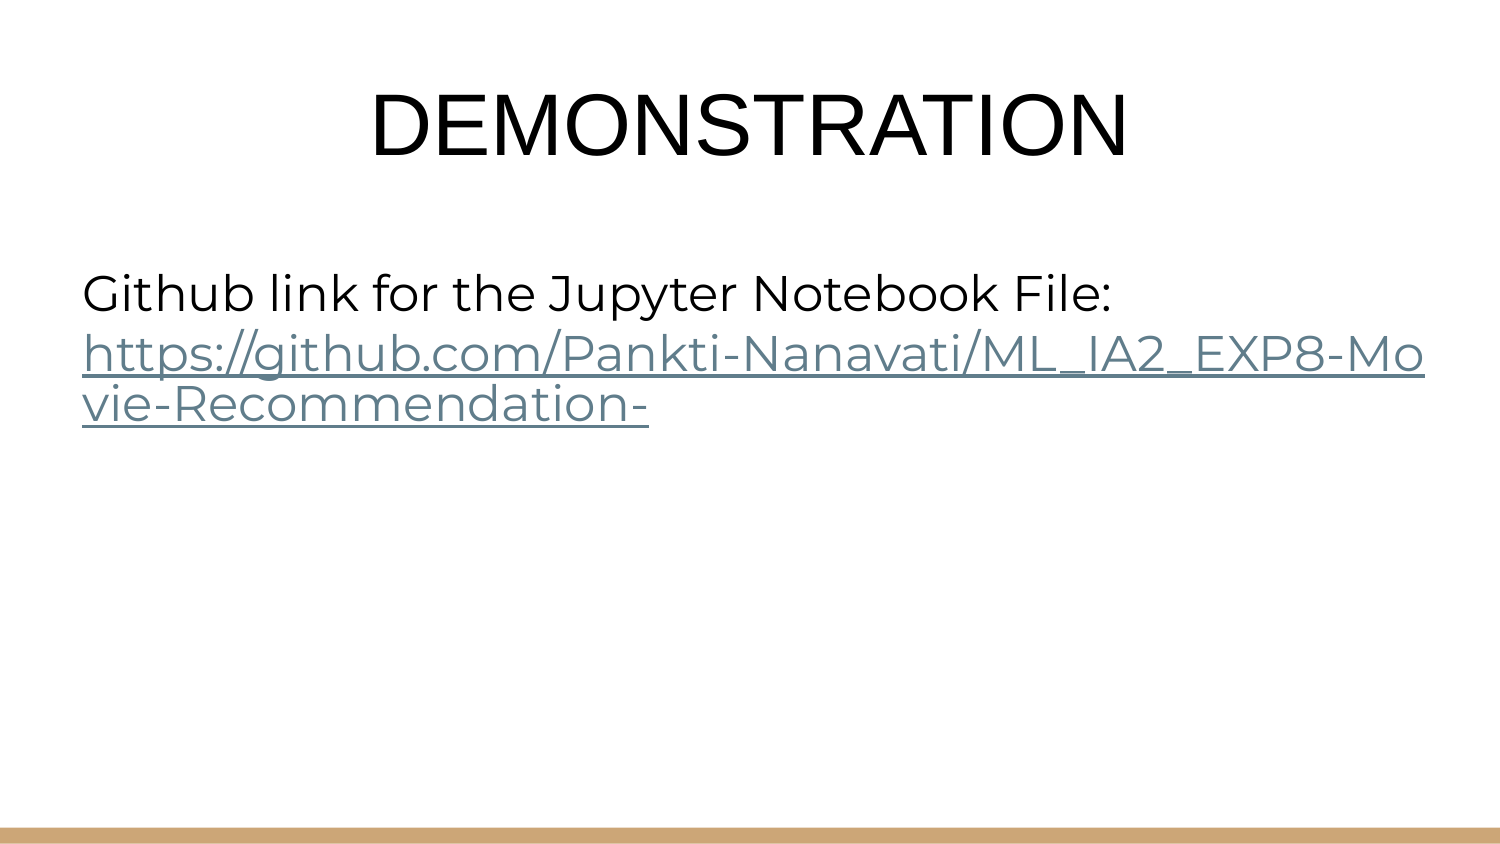

# DEMONSTRATION
Github link for the Jupyter Notebook File:
https://github.com/Pankti-Nanavati/ML_IA2_EXP8-Movie-Recommendation-